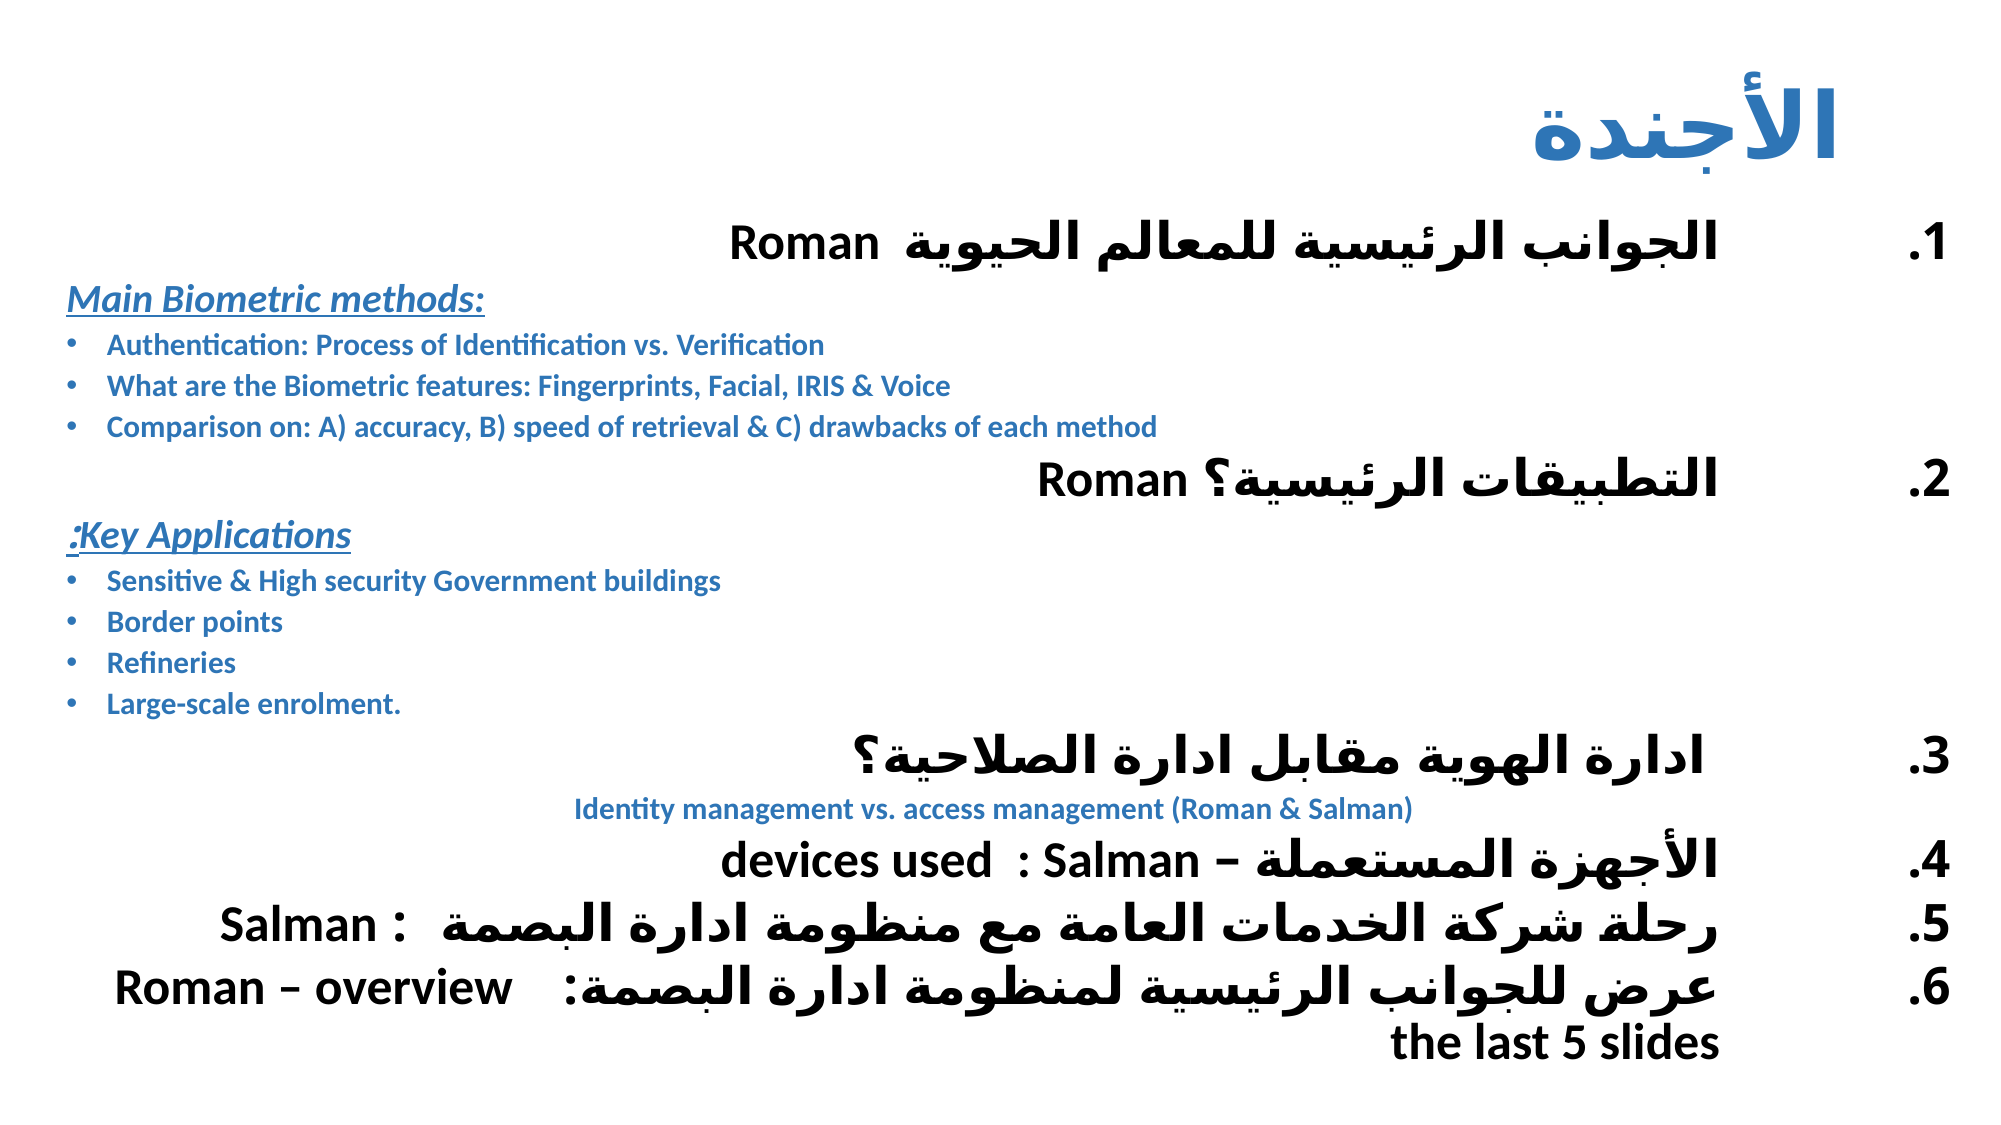

# الأجندة
الجوانب الرئيسية للمعالم الحيوية			Roman
Main Biometric methods:
Authentication: Process of Identification vs. Verification
What are the Biometric features: Fingerprints, Facial, IRIS & Voice
Comparison on: A) accuracy, B) speed of retrieval & C) drawbacks of each method
التطبيقات الرئيسية؟ 	Roman
Key Applications:
Sensitive & High security Government buildings
Border points
Refineries
Large-scale enrolment.
 ادارة الهوية مقابل ادارة الصلاحية؟
Identity management vs. access management (Roman & Salman)
الأجهزة المستعملة – devices used  : Salman
رحلة شركة الخدمات العامة مع منظومة ادارة البصمة		: Salman
عرض للجوانب الرئيسية لمنظومة ادارة البصمة:		Roman – overview the last 5 slides